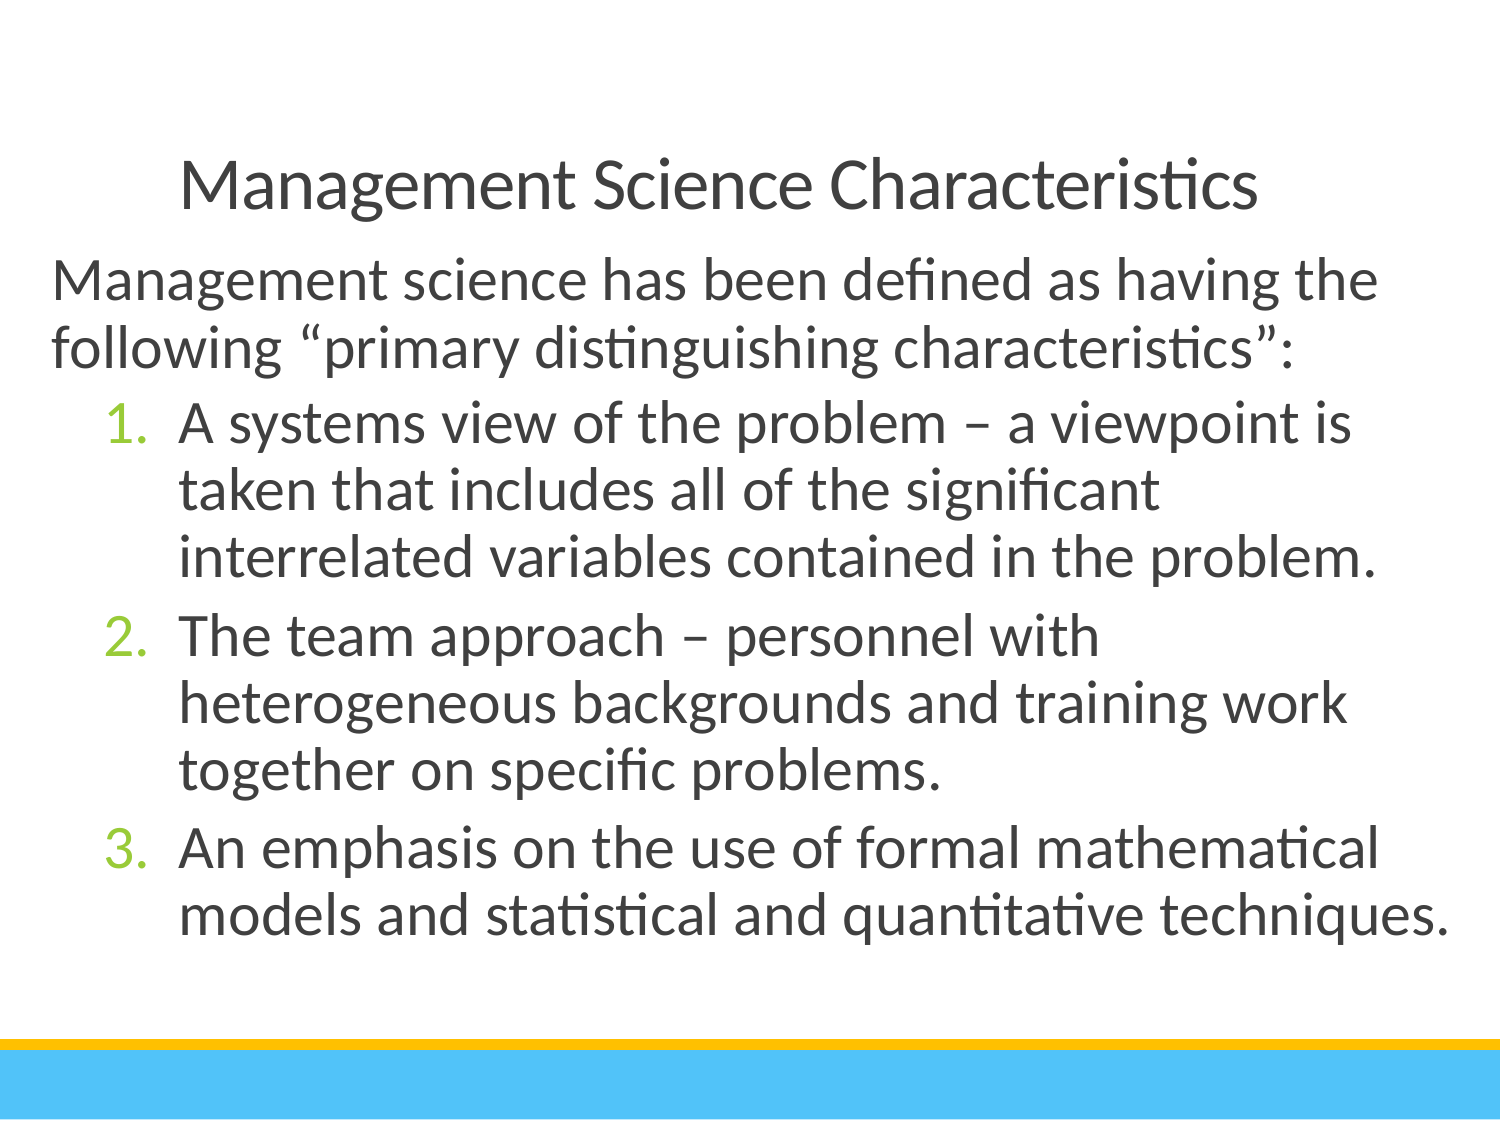

Management Science Characteristics
	Management science has been defined as having the following “primary distinguishing characteristics”:
A systems view of the problem – a viewpoint is taken that includes all of the significant interrelated variables contained in the problem.
The team approach – personnel with heterogeneous backgrounds and training work together on specific problems.
An emphasis on the use of formal mathematical models and statistical and quantitative techniques.